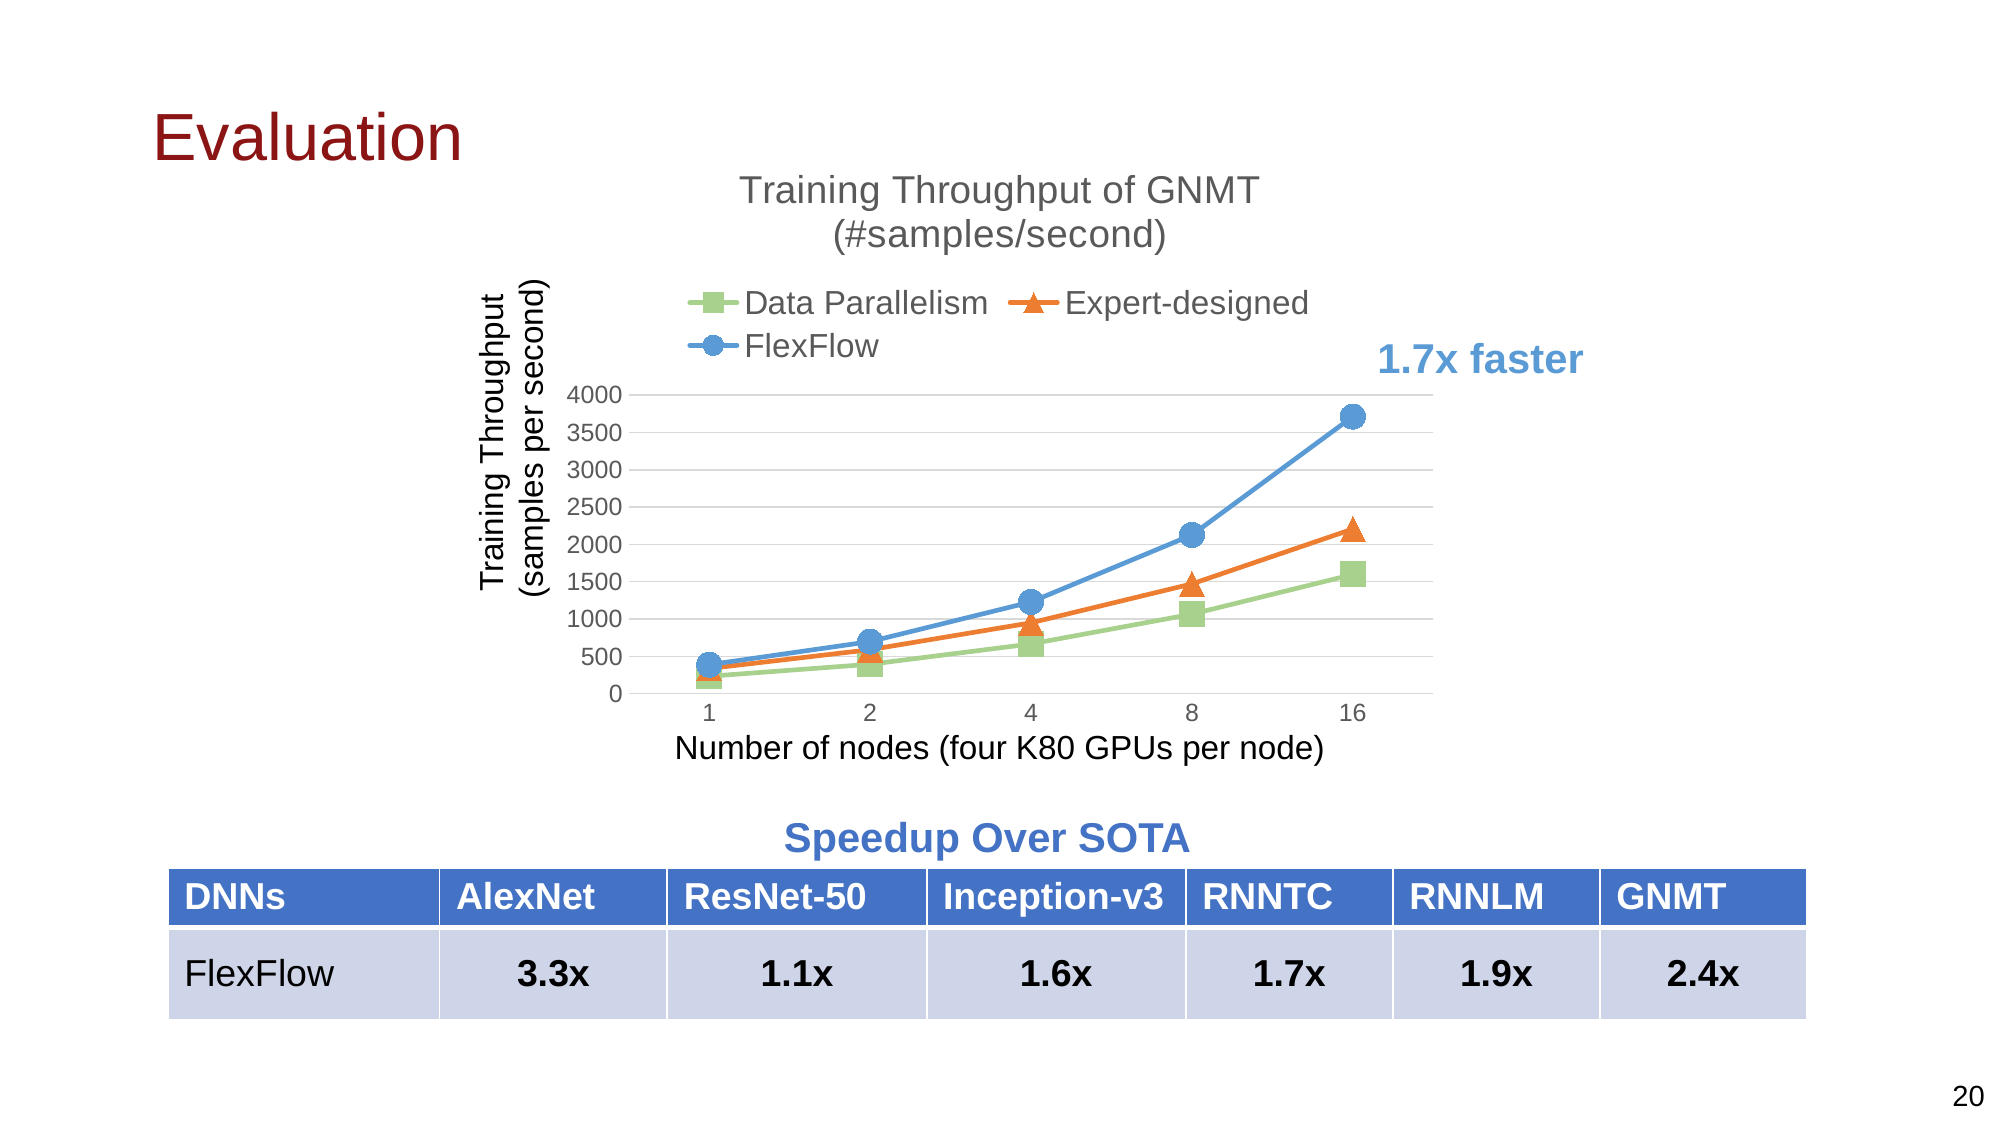

# Evaluation

### Chart: Training Throughput of GNMT (#samples/second)

| Category | Data Parallelism | Expert-designed | FlexFlow |
|---|---|---|---|
| 1 | 233.0 | 337.0 | 388.0 |
| 2 | 394.0 | 589.0 | 698.0 |
| 4 | 666.0 | 949.0 | 1229.0 |
| 8 | 1065.0 | 1471.0 | 2126.0 |
| 16 | 1597.0 | 2206.0 | 3714.0 |
1.7x faster

Training Throughput
(samples per second)

Number of nodes (four K80 GPUs per node)
Speedup Over SOTA
| DNNs | AlexNet | ResNet-50 | Inception-v3 | RNNTC | RNNLM | GNMT |
| --- | --- | --- | --- | --- | --- | --- |
| FlexFlow | 3.3x | 1.1x | 1.6x | 1.7x | 1.9x | 2.4x |
20